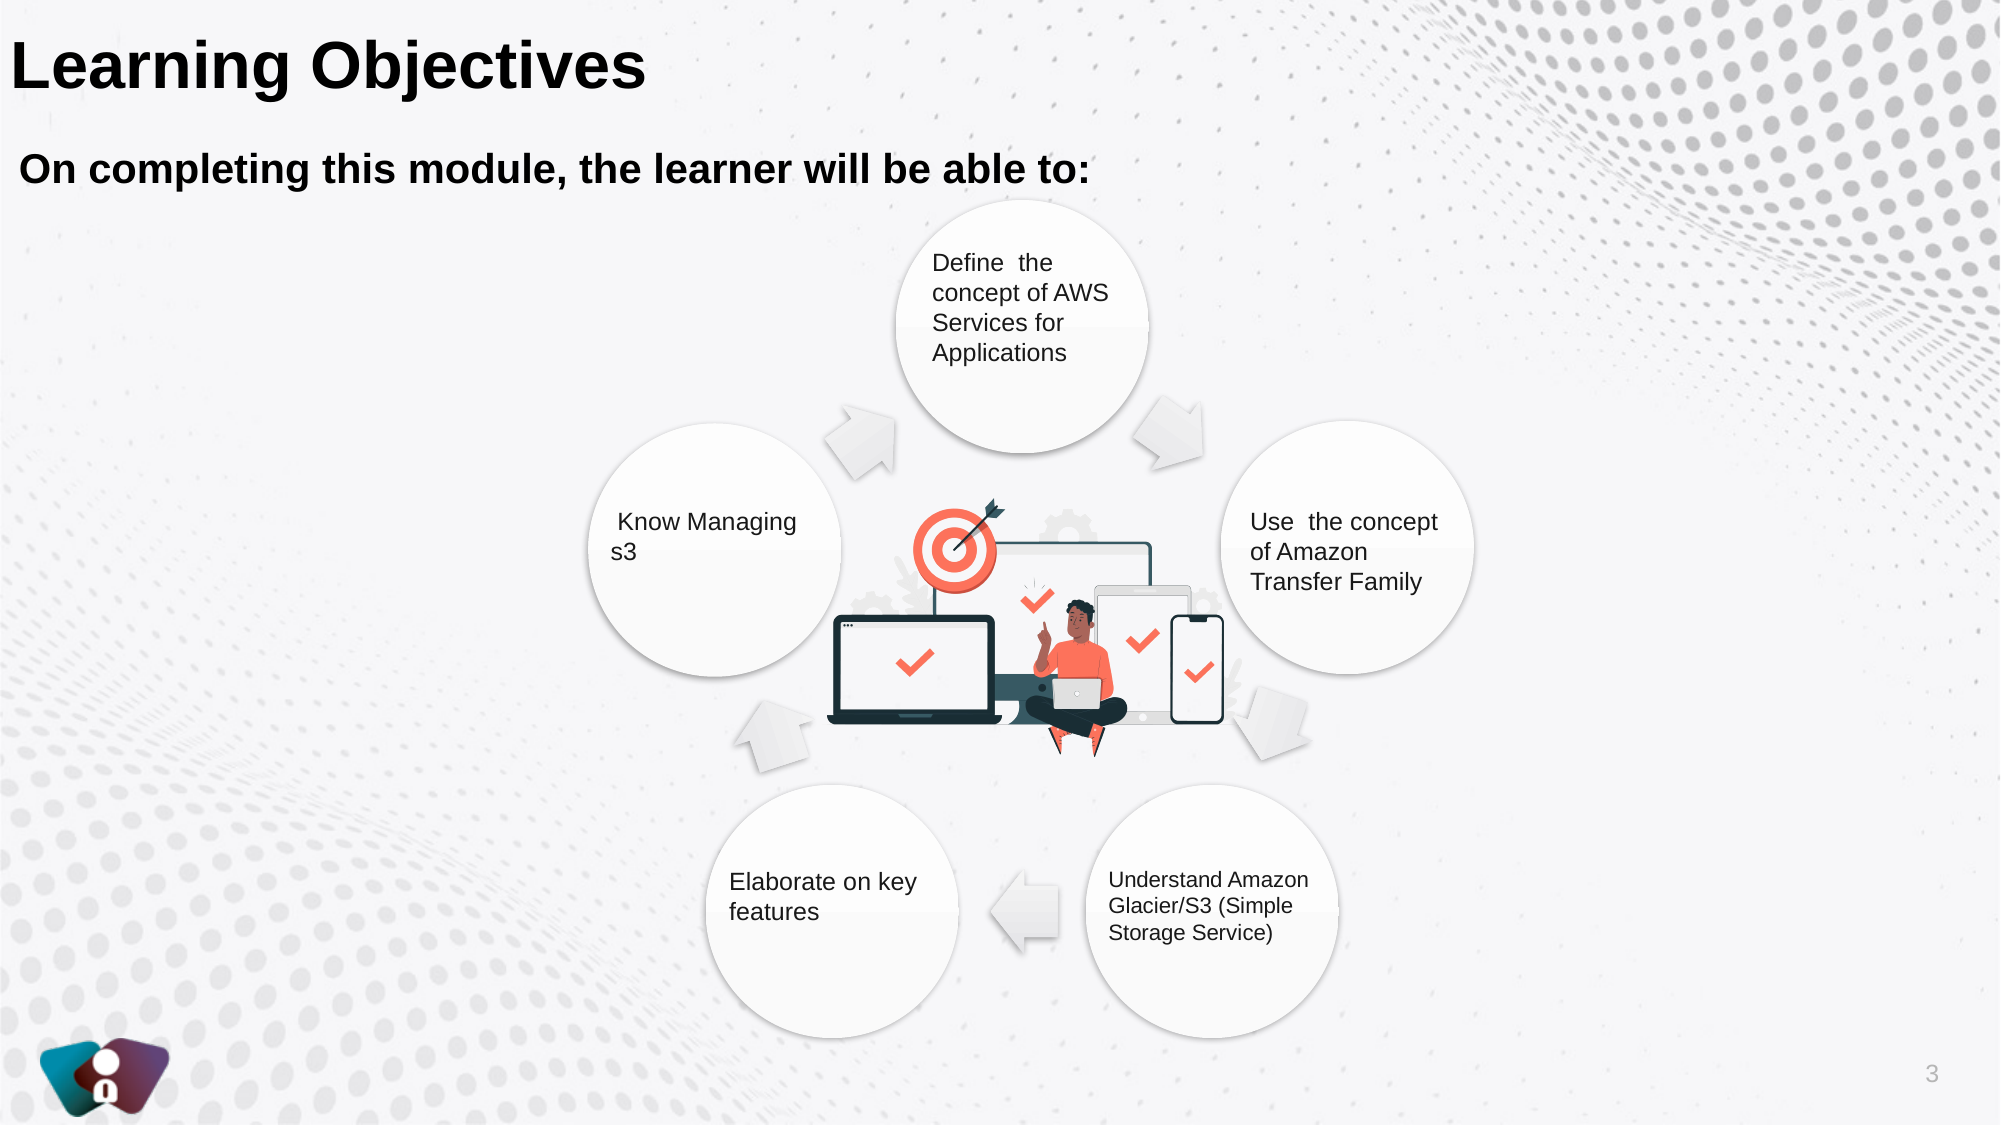

Define  the concept of AWS Services for Applications
 Know Managing
s3
Use  the concept of Amazon Transfer Family
Understand Amazon Glacier/S3 (Simple Storage Service)
Elaborate on key features
3